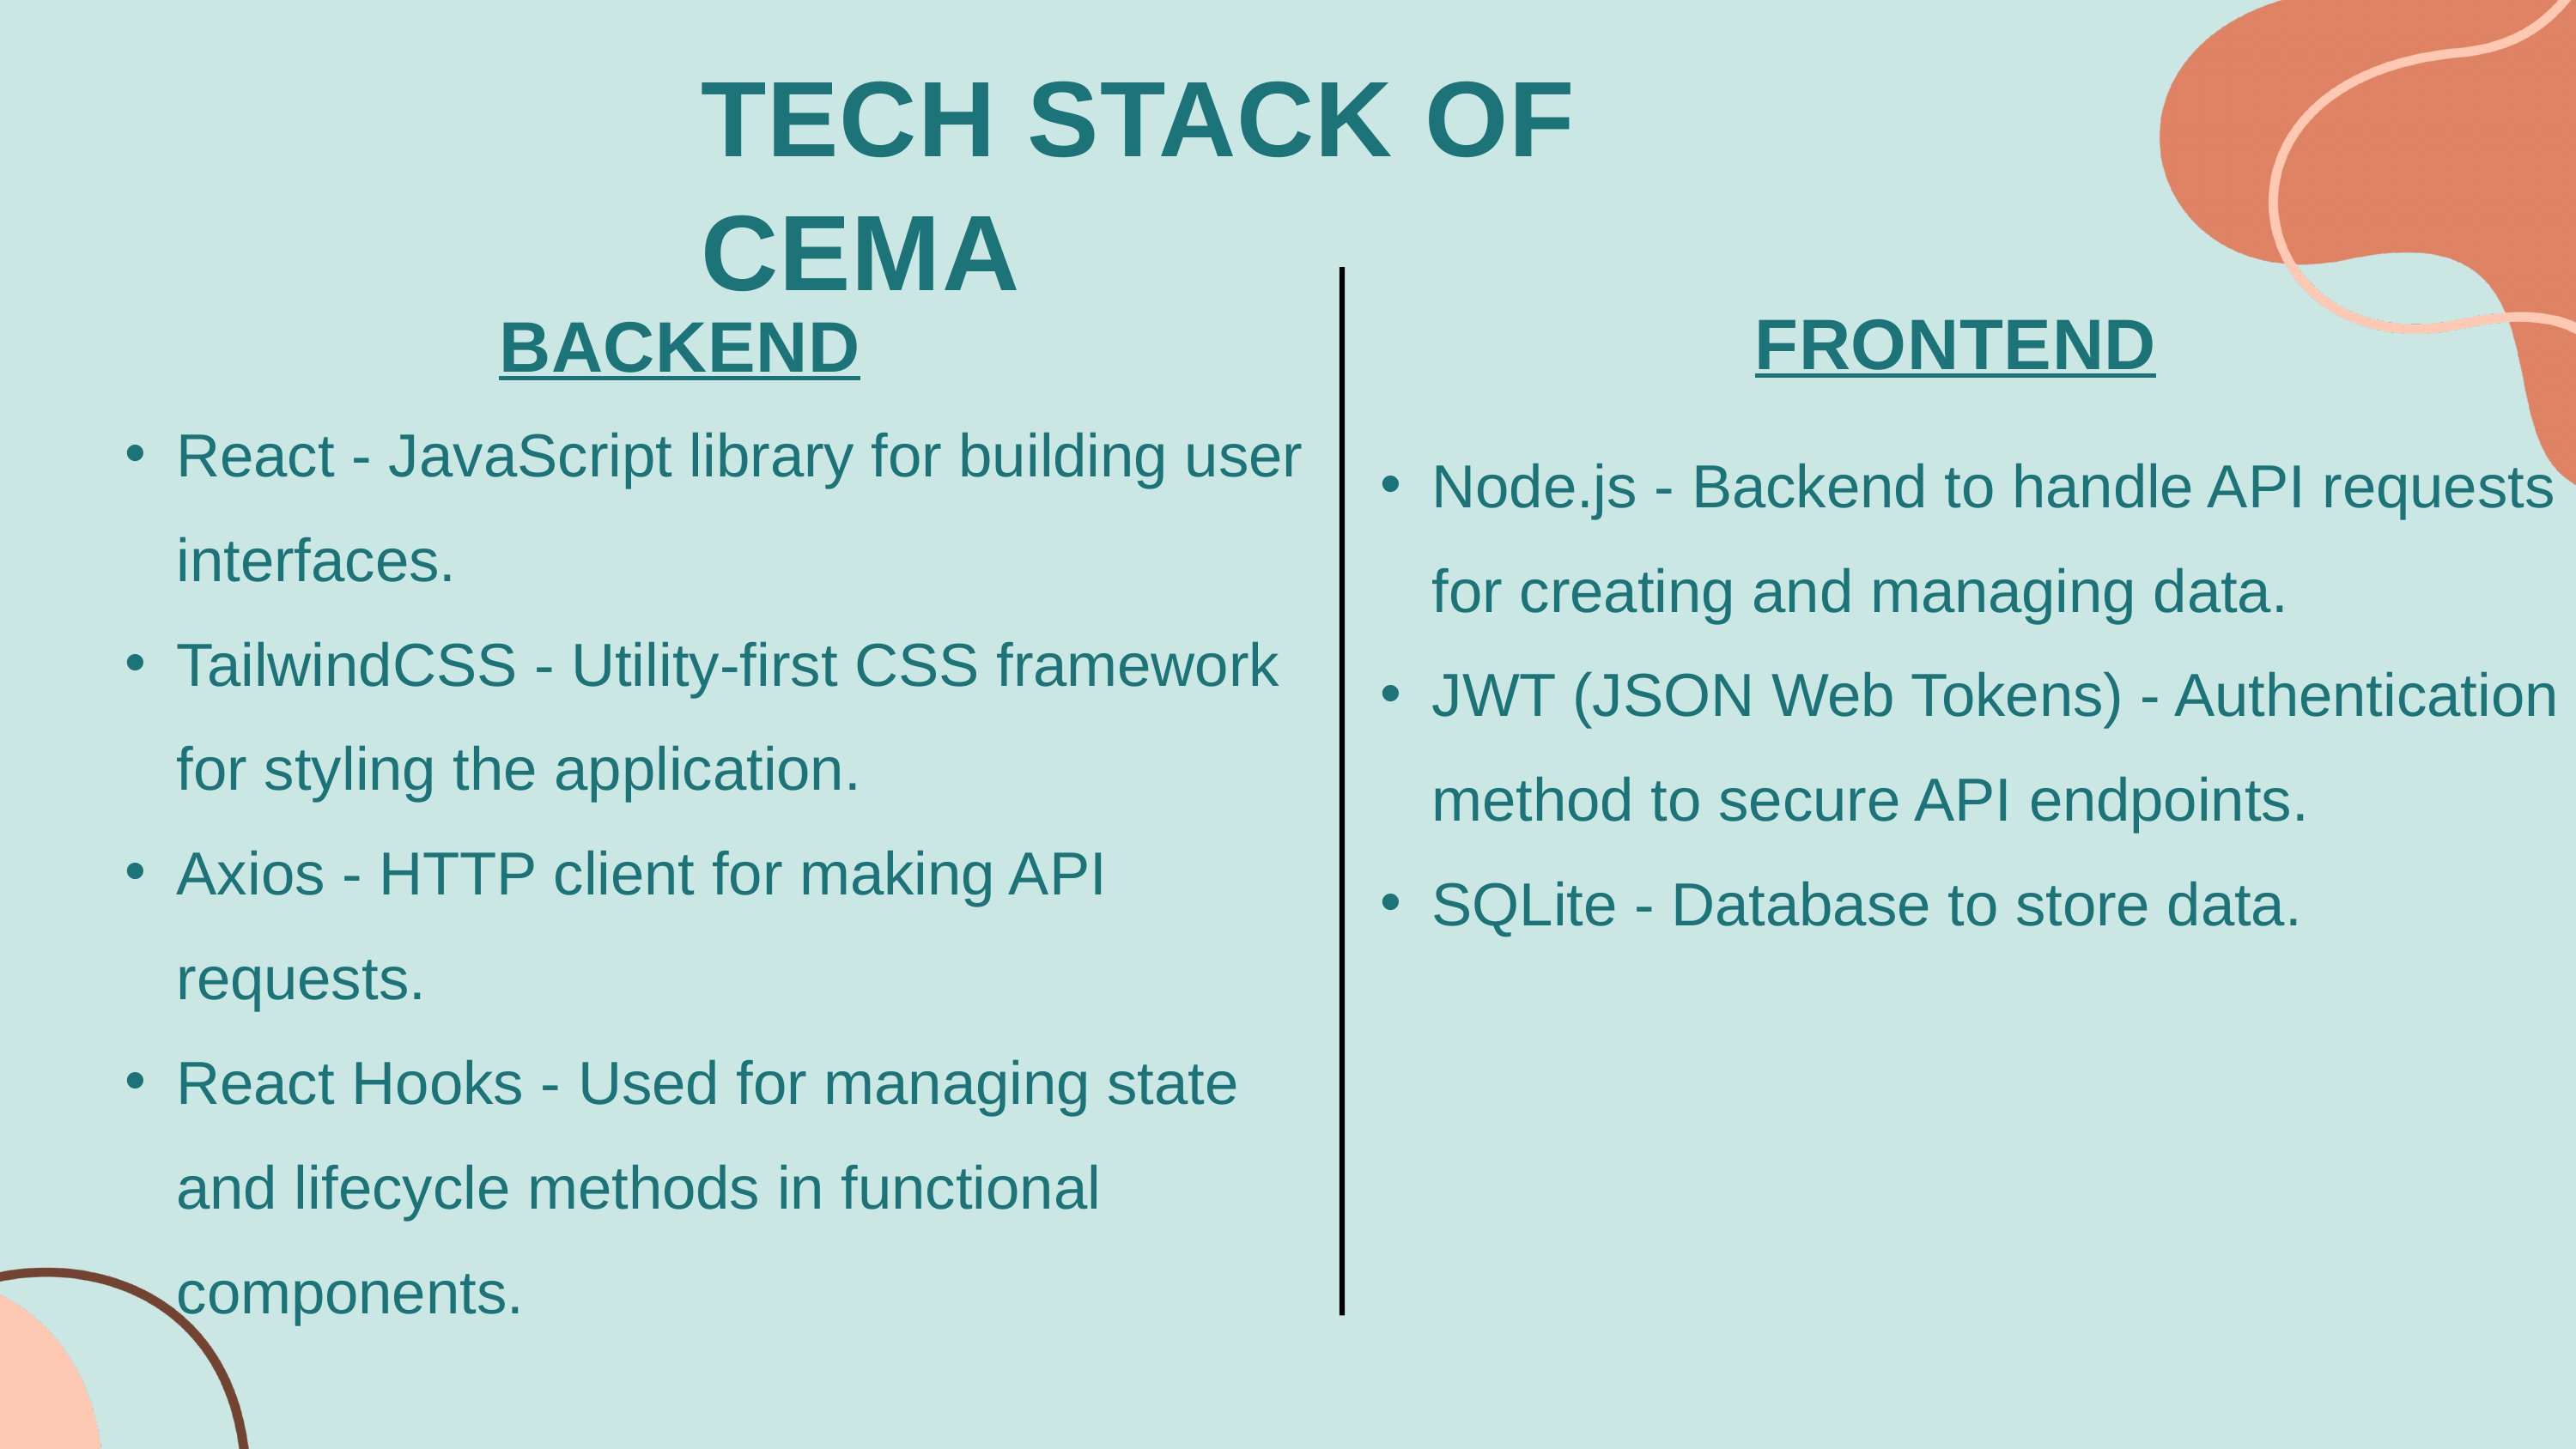

TECH STACK OF CEMA

React - JavaScript library for building user interfaces.
TailwindCSS - Utility-first CSS framework for styling the application.
Axios - HTTP client for making API requests.
React Hooks - Used for managing state and lifecycle methods in functional components.
FRONTEND
BACKEND

Node.js - Backend to handle API requests for creating and managing data.
JWT (JSON Web Tokens) - Authentication method to secure API endpoints.
SQLite - Database to store data.